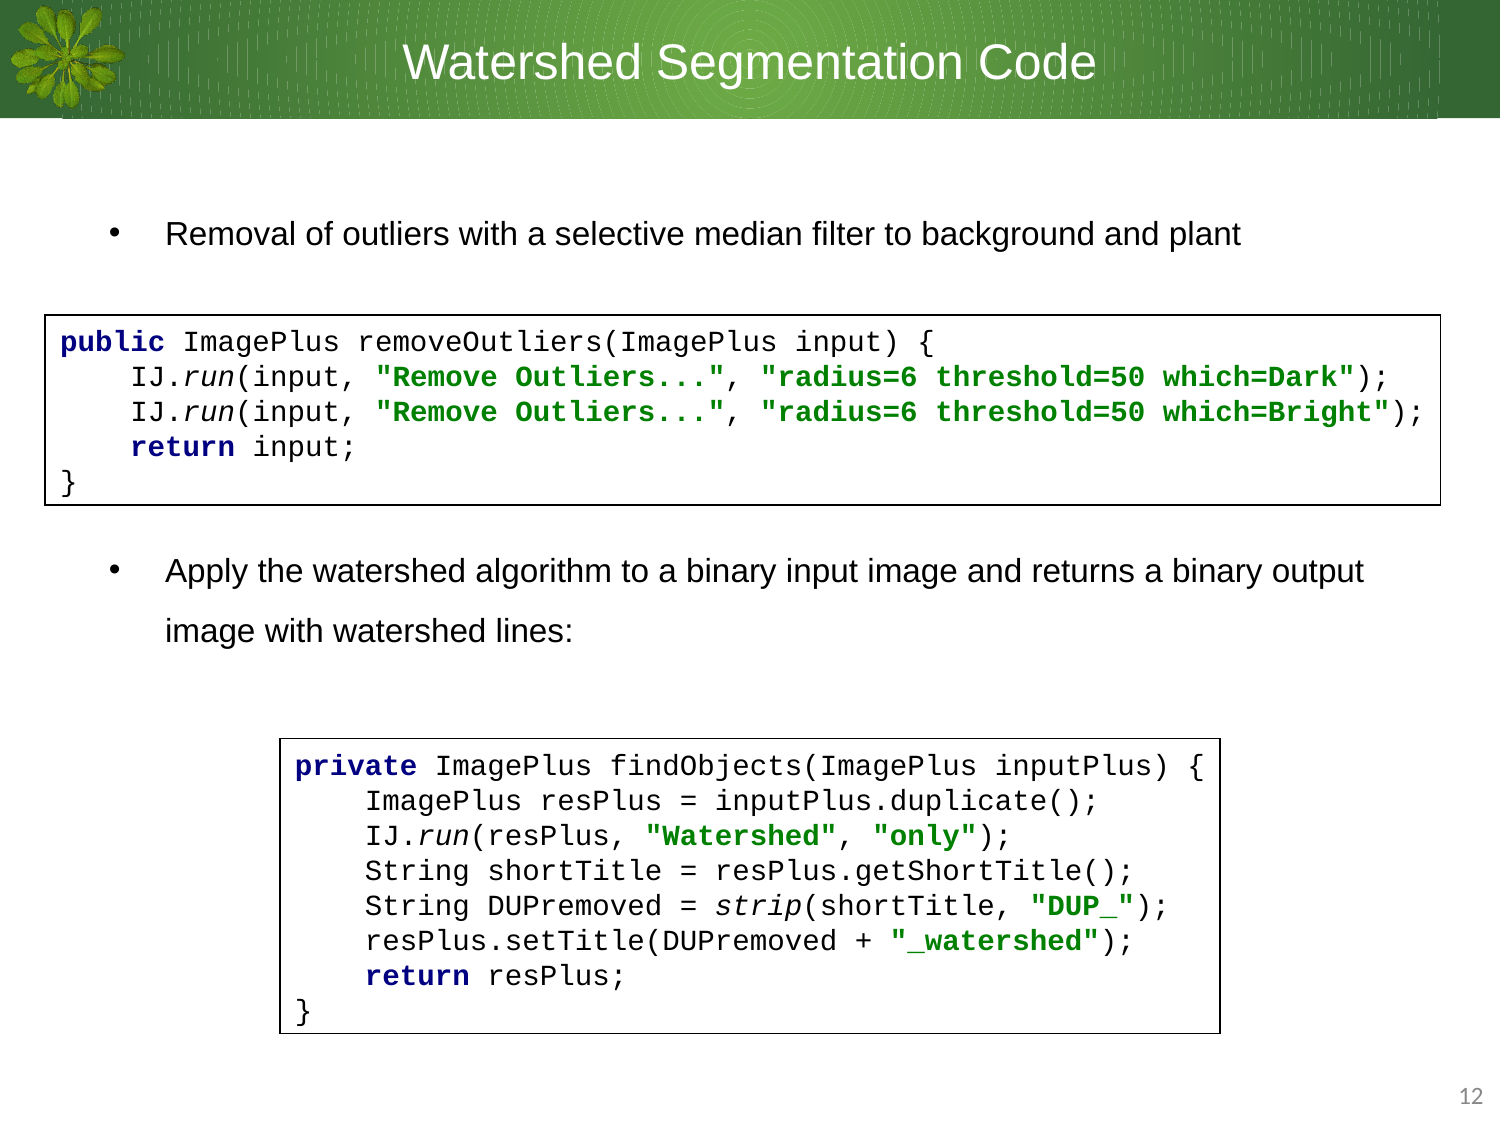

# Watershed Segmentation Code
Removal of outliers with a selective median filter to background and plant

Apply the watershed algorithm to a binary input image and returns a binary output image with watershed lines:

public ImagePlus removeOutliers(ImagePlus input) {
    IJ.run(input, "Remove Outliers...", "radius=6 threshold=50 which=Dark");
    IJ.run(input, "Remove Outliers...", "radius=6 threshold=50 which=Bright");
    return input;
}
private ImagePlus findObjects(ImagePlus inputPlus) {
    ImagePlus resPlus = inputPlus.duplicate();
    IJ.run(resPlus, "Watershed", "only");
    String shortTitle = resPlus.getShortTitle();
    String DUPremoved = strip(shortTitle, "DUP_");
    resPlus.setTitle(DUPremoved + "_watershed");
    return resPlus;
}
12